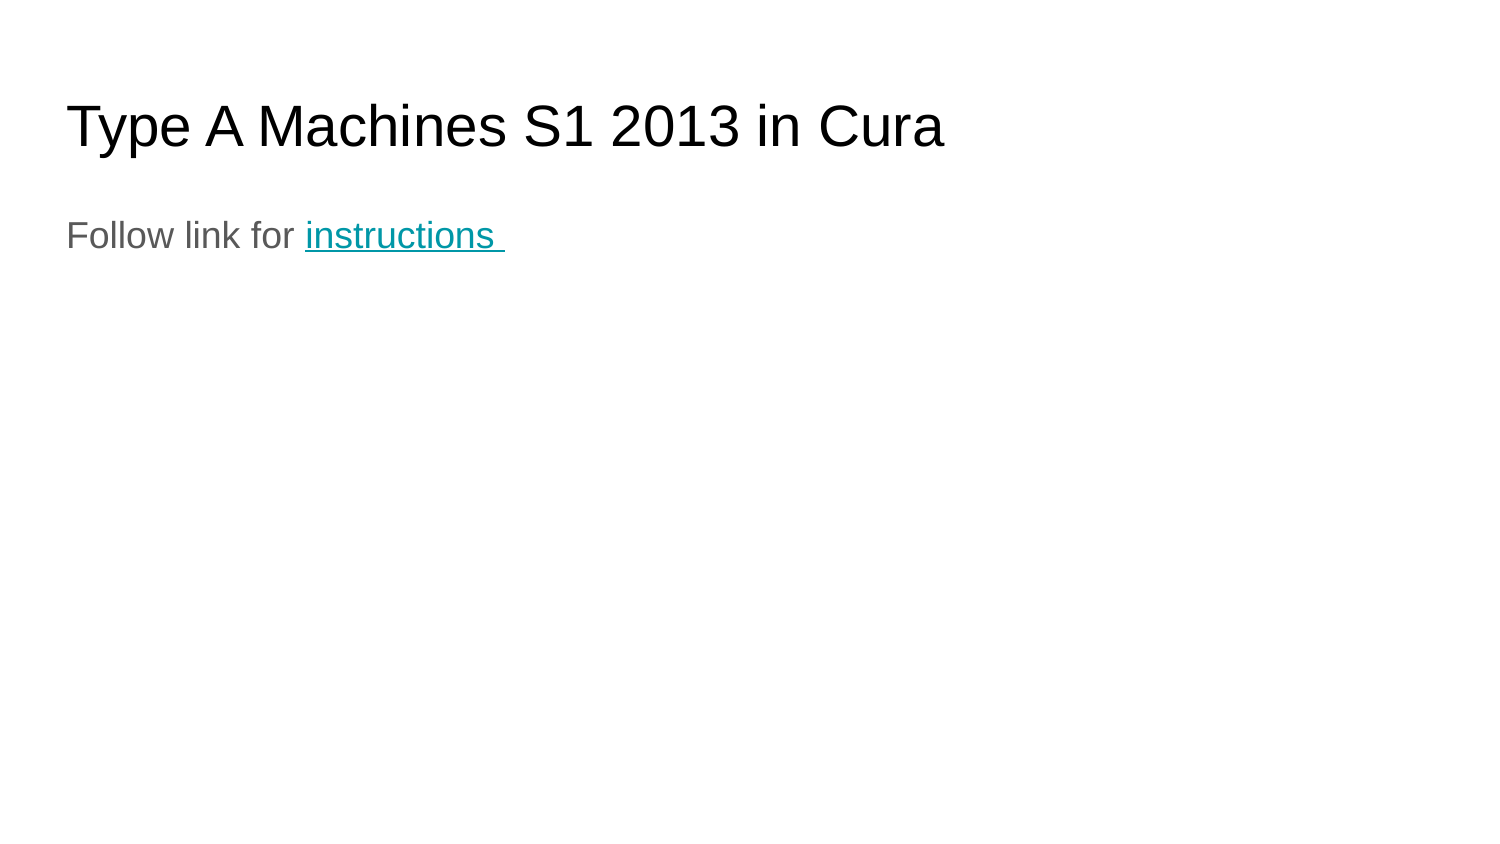

# Type A Machines S1 2013 in Cura
Follow link for instructions